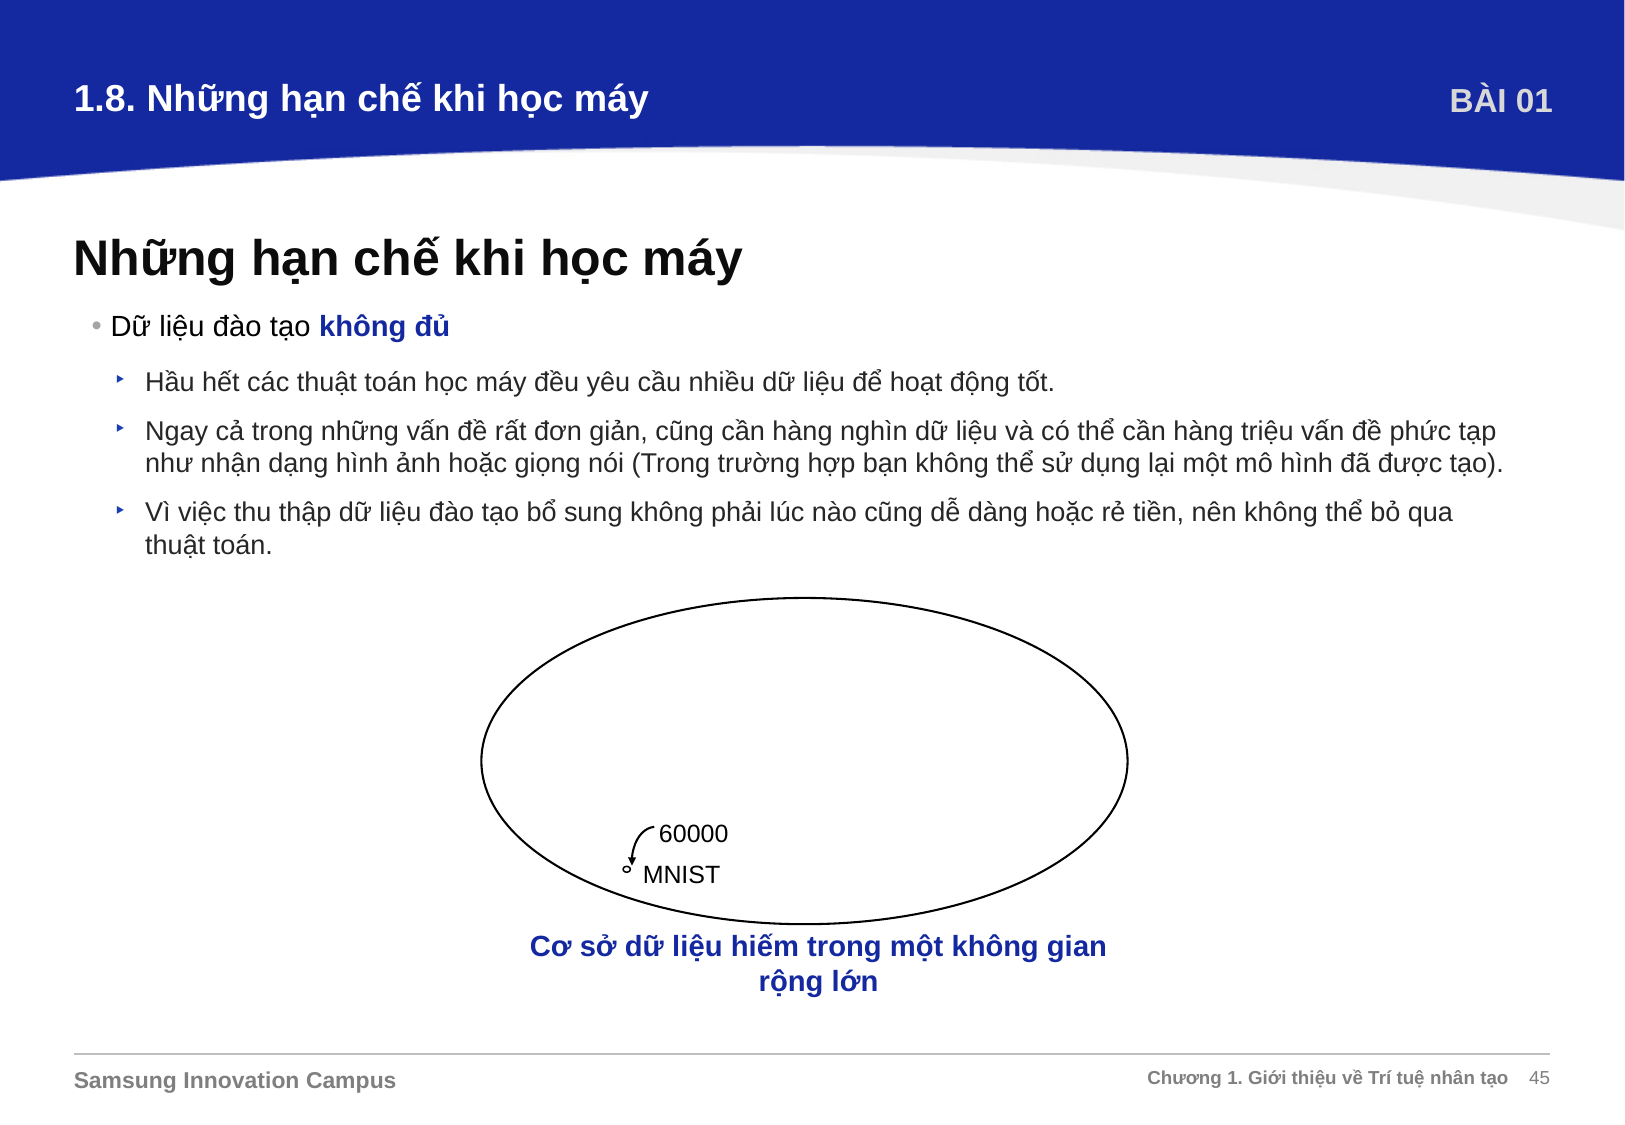

1.8. Những hạn chế khi học máy
BÀI 01
Những hạn chế khi học máy
Dữ liệu đào tạo không đủ
Hầu hết các thuật toán học máy đều yêu cầu nhiều dữ liệu để hoạt động tốt.
Ngay cả trong những vấn đề rất đơn giản, cũng cần hàng nghìn dữ liệu và có thể cần hàng triệu vấn đề phức tạp như nhận dạng hình ảnh hoặc giọng nói (Trong trường hợp bạn không thể sử dụng lại một mô hình đã được tạo).
Vì việc thu thập dữ liệu đào tạo bổ sung không phải lúc nào cũng dễ dàng hoặc rẻ tiền, nên không thể bỏ qua thuật toán.

60000

MNIST

Cơ sở dữ liệu hiếm trong một không gian rộng lớn